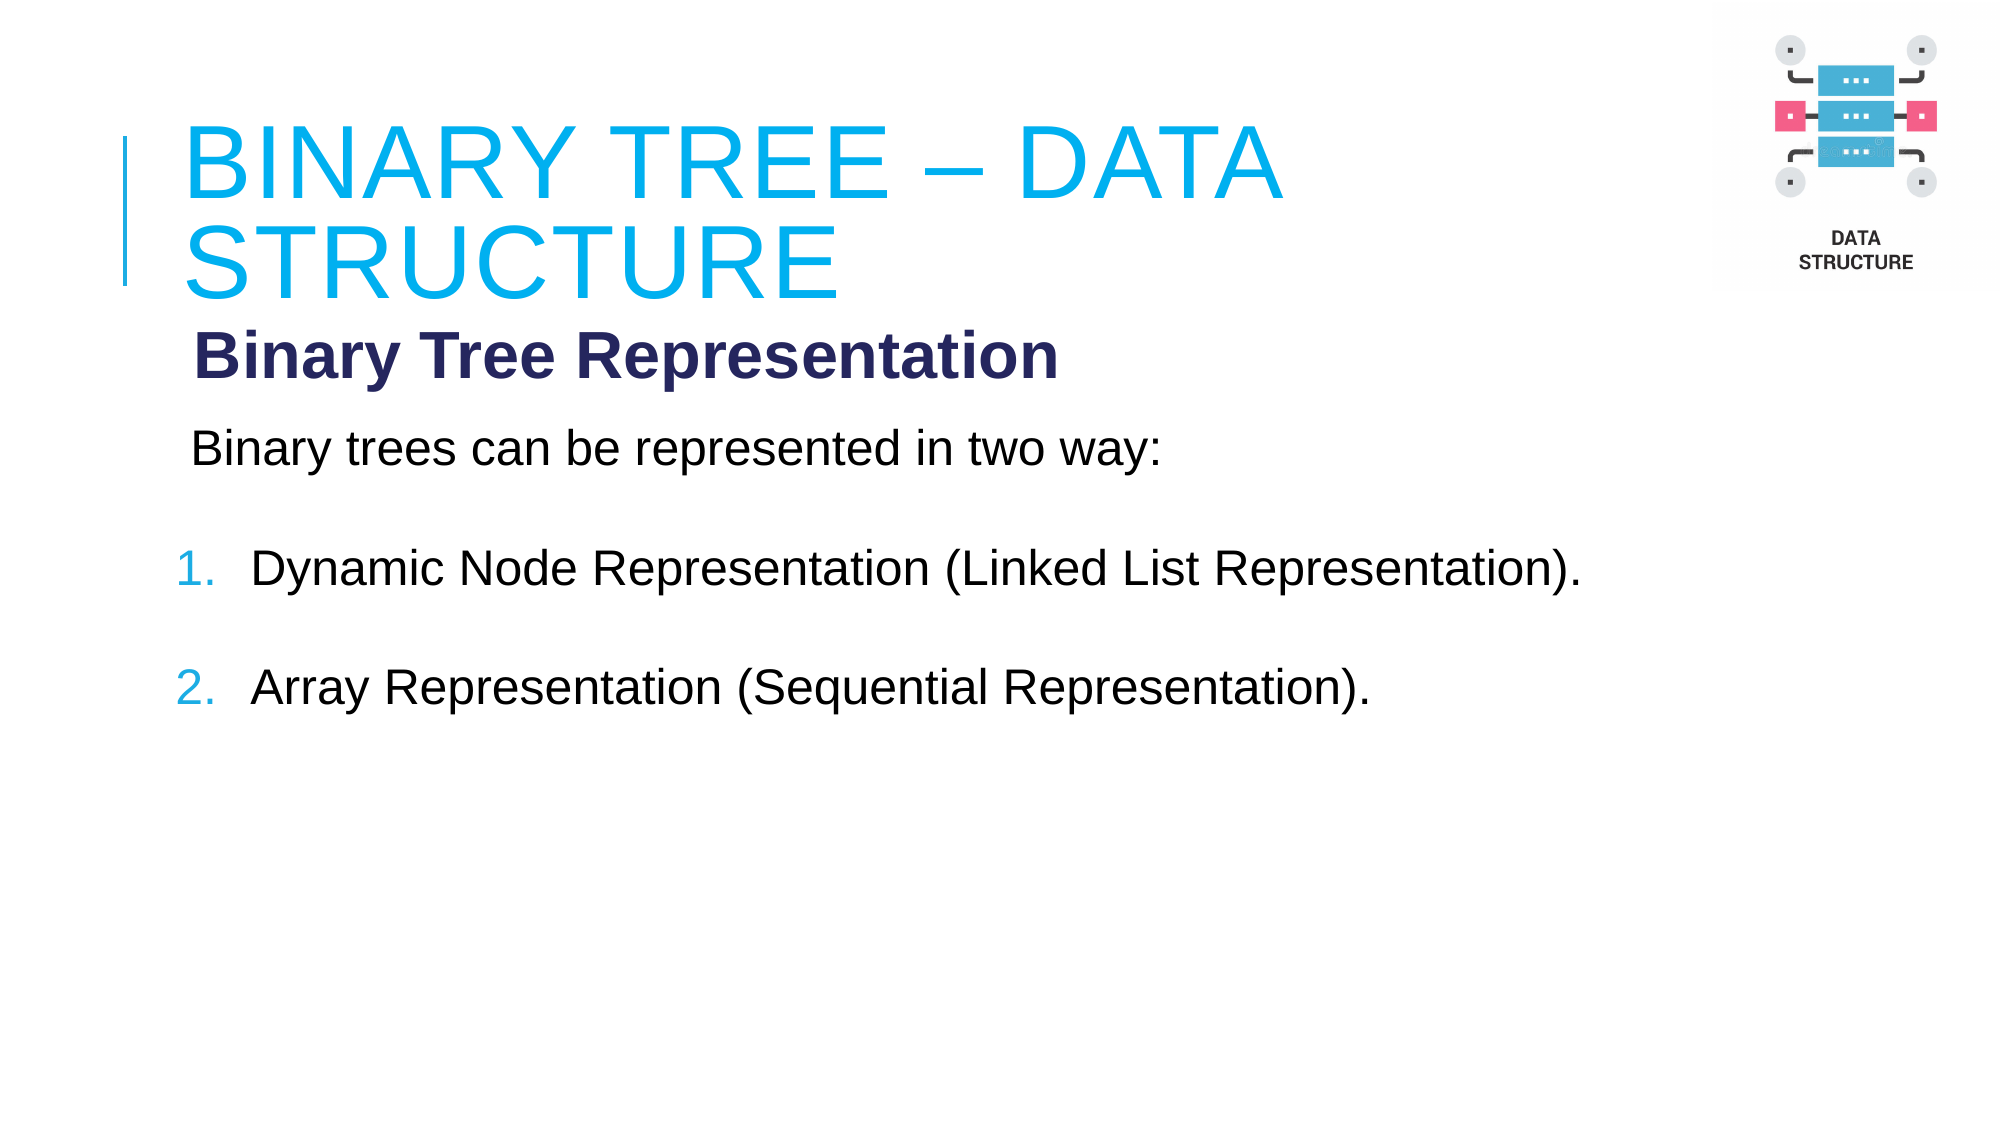

# BINARY TREE – DATA STRUCTURE
Binary Tree Representation
Binary trees can be represented in two way:
Dynamic Node Representation (Linked List Representation).
Array Representation (Sequential Representation).